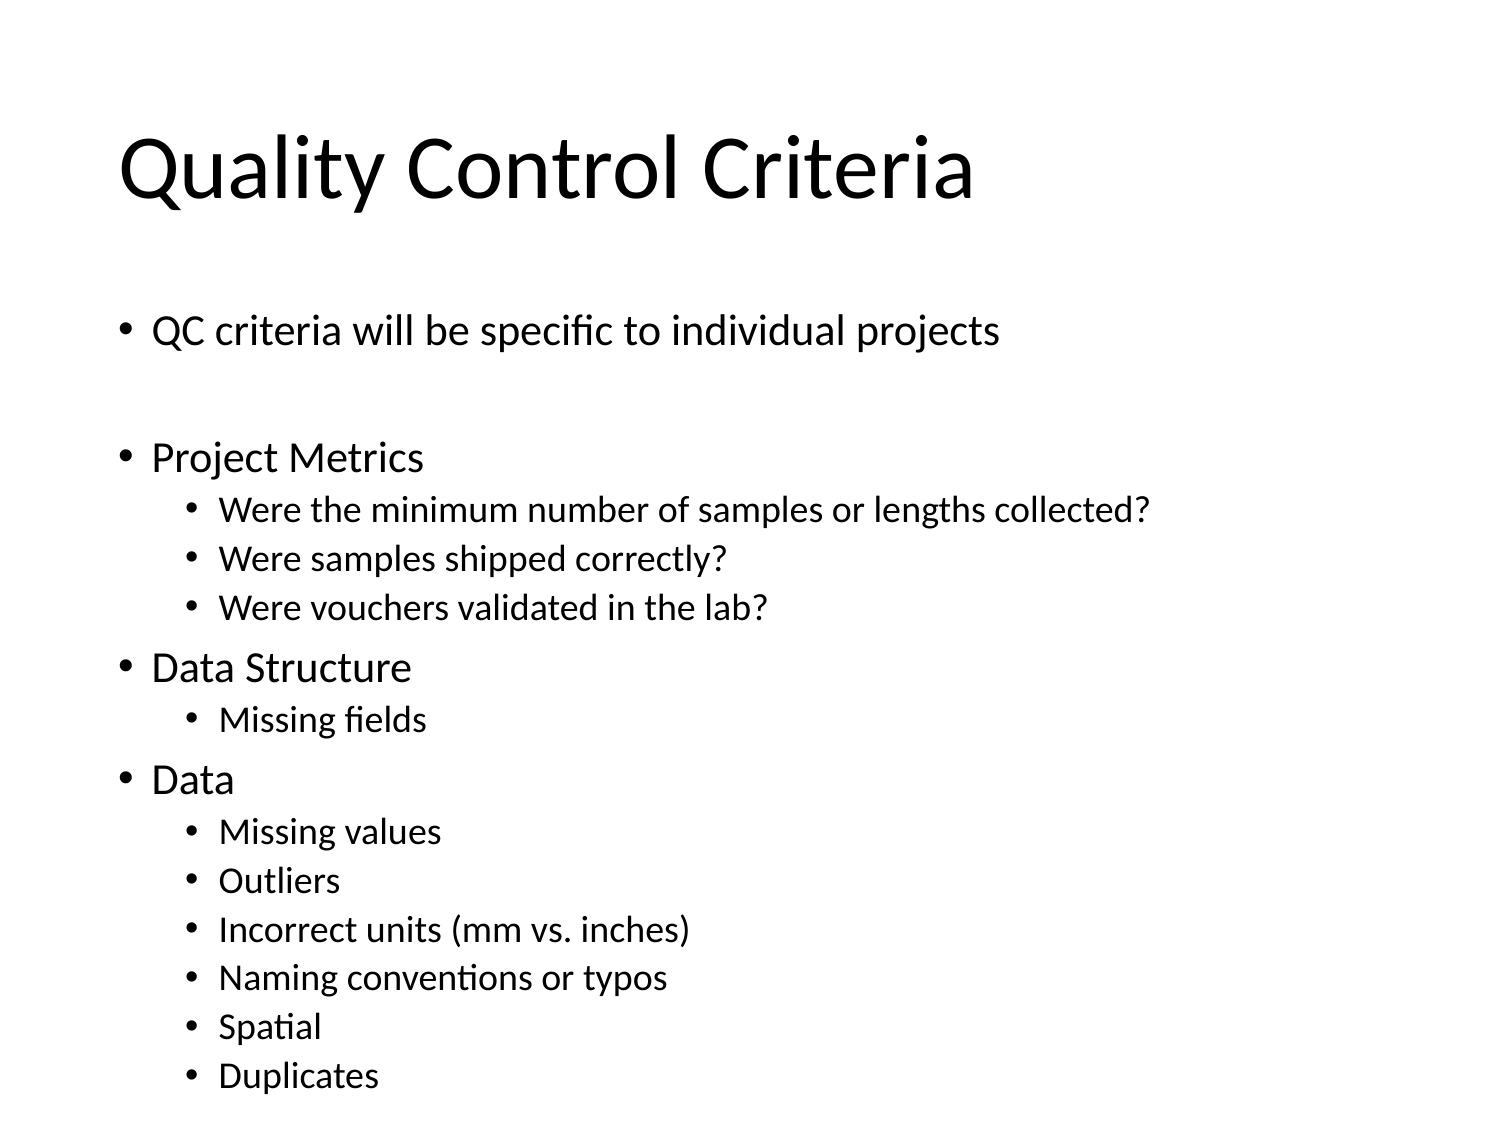

# Quality Control Criteria
QC criteria will be specific to individual projects

Project Metrics
Were the minimum number of samples or lengths collected?
Were samples shipped correctly?
Were vouchers validated in the lab?
Data Structure
Missing fields
Data
Missing values
Outliers
Incorrect units (mm vs. inches)
Naming conventions or typos
Spatial
Duplicates